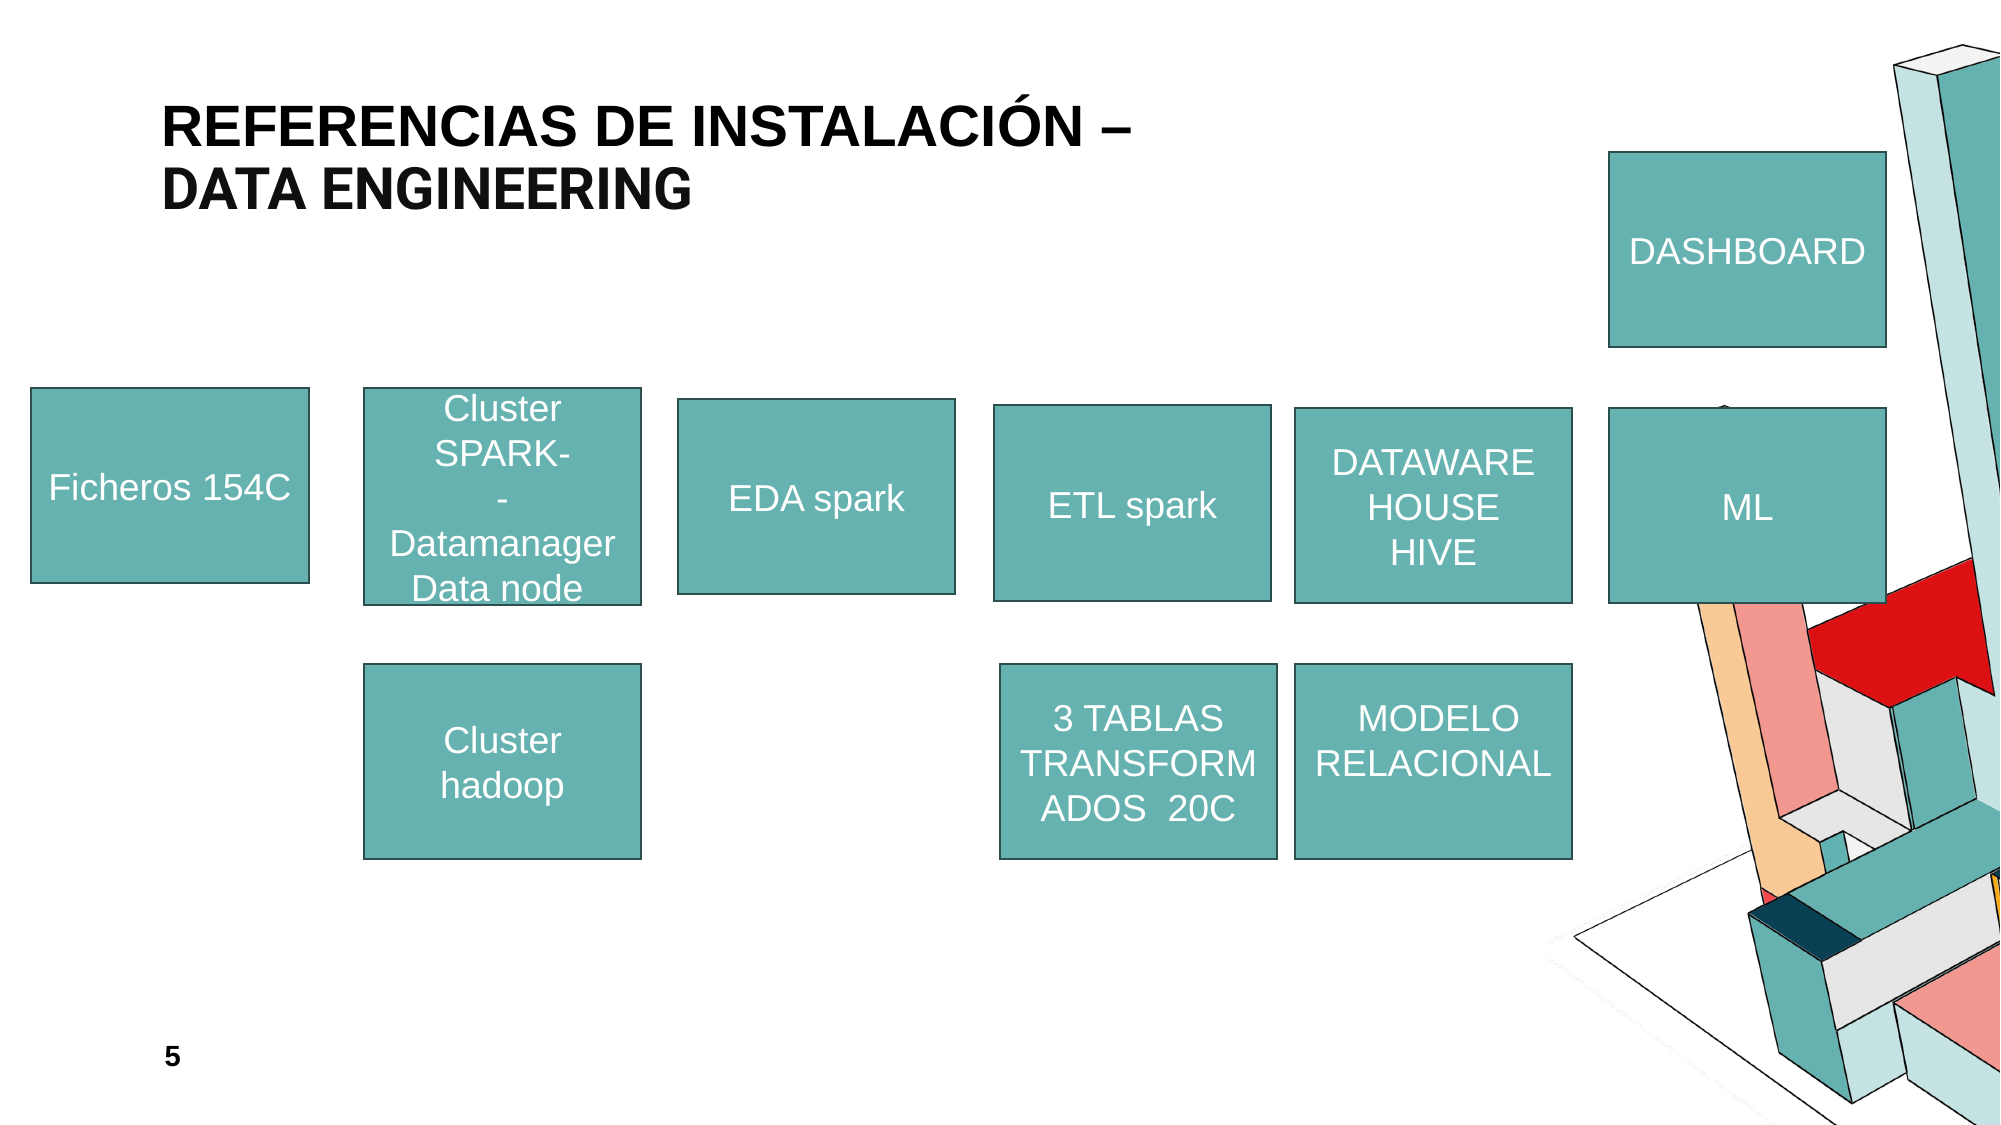

# Referencias de instalación – Data Engineering
DASHBOARD
Ficheros 154C
Cluster SPARK-
-
Datamanager
Data node
EDA spark
ETL spark
ML
DATAWARE HOUSE
HIVE
3 TABLAS TRANSFORMADOS  20C
 MODELO RELACIONAL

Cluster hadoop
5